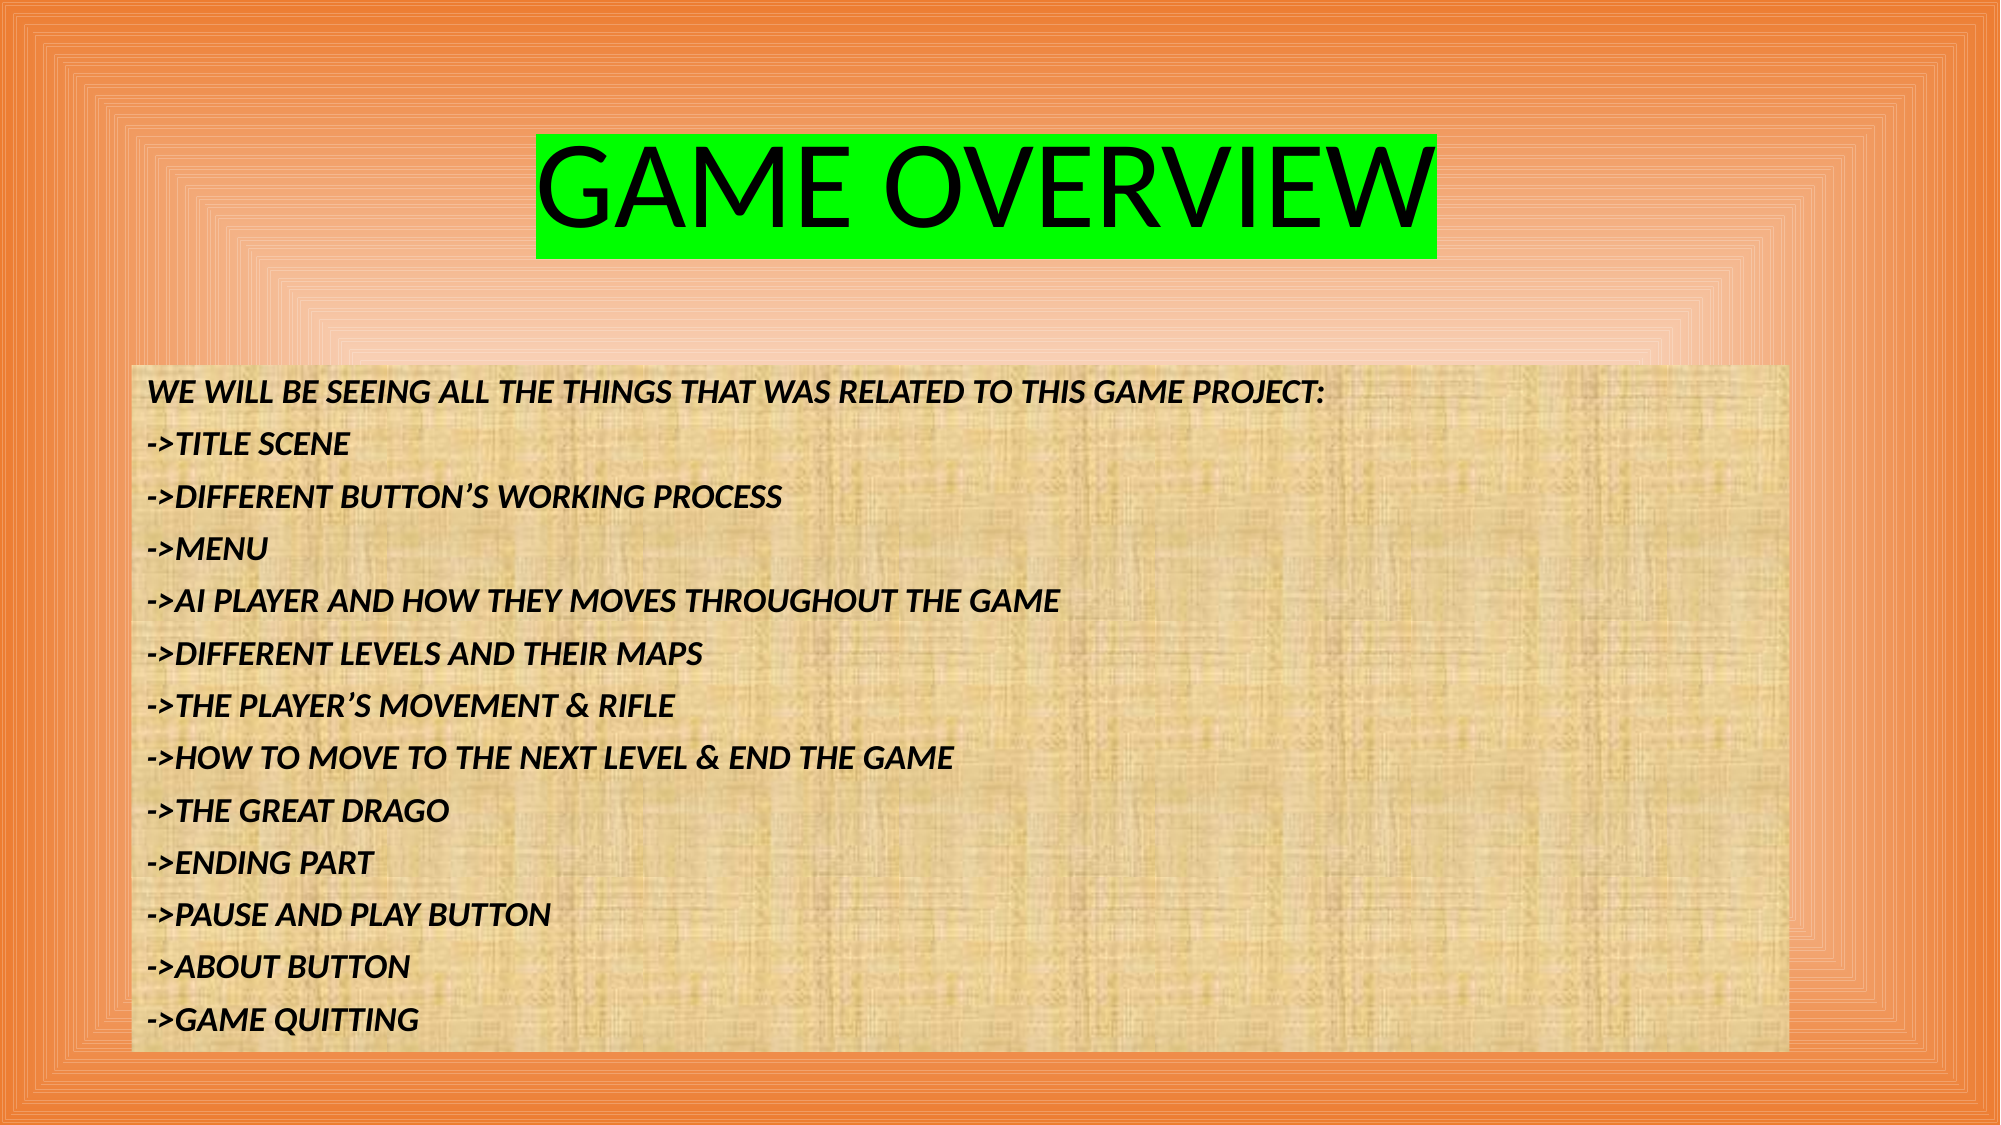

# GAME OVERVIEW
WE WILL BE SEEING ALL THE THINGS THAT WAS RELATED TO THIS GAME PROJECT:
->TITLE SCENE
->DIFFERENT BUTTON’S WORKING PROCESS
->MENU
->AI PLAYER AND HOW THEY MOVES THROUGHOUT THE GAME
->DIFFERENT LEVELS AND THEIR MAPS
->THE PLAYER’S MOVEMENT & RIFLE
->HOW TO MOVE TO THE NEXT LEVEL & END THE GAME
->THE GREAT DRAGO
->ENDING PART
->PAUSE AND PLAY BUTTON
->ABOUT BUTTON
->GAME QUITTING